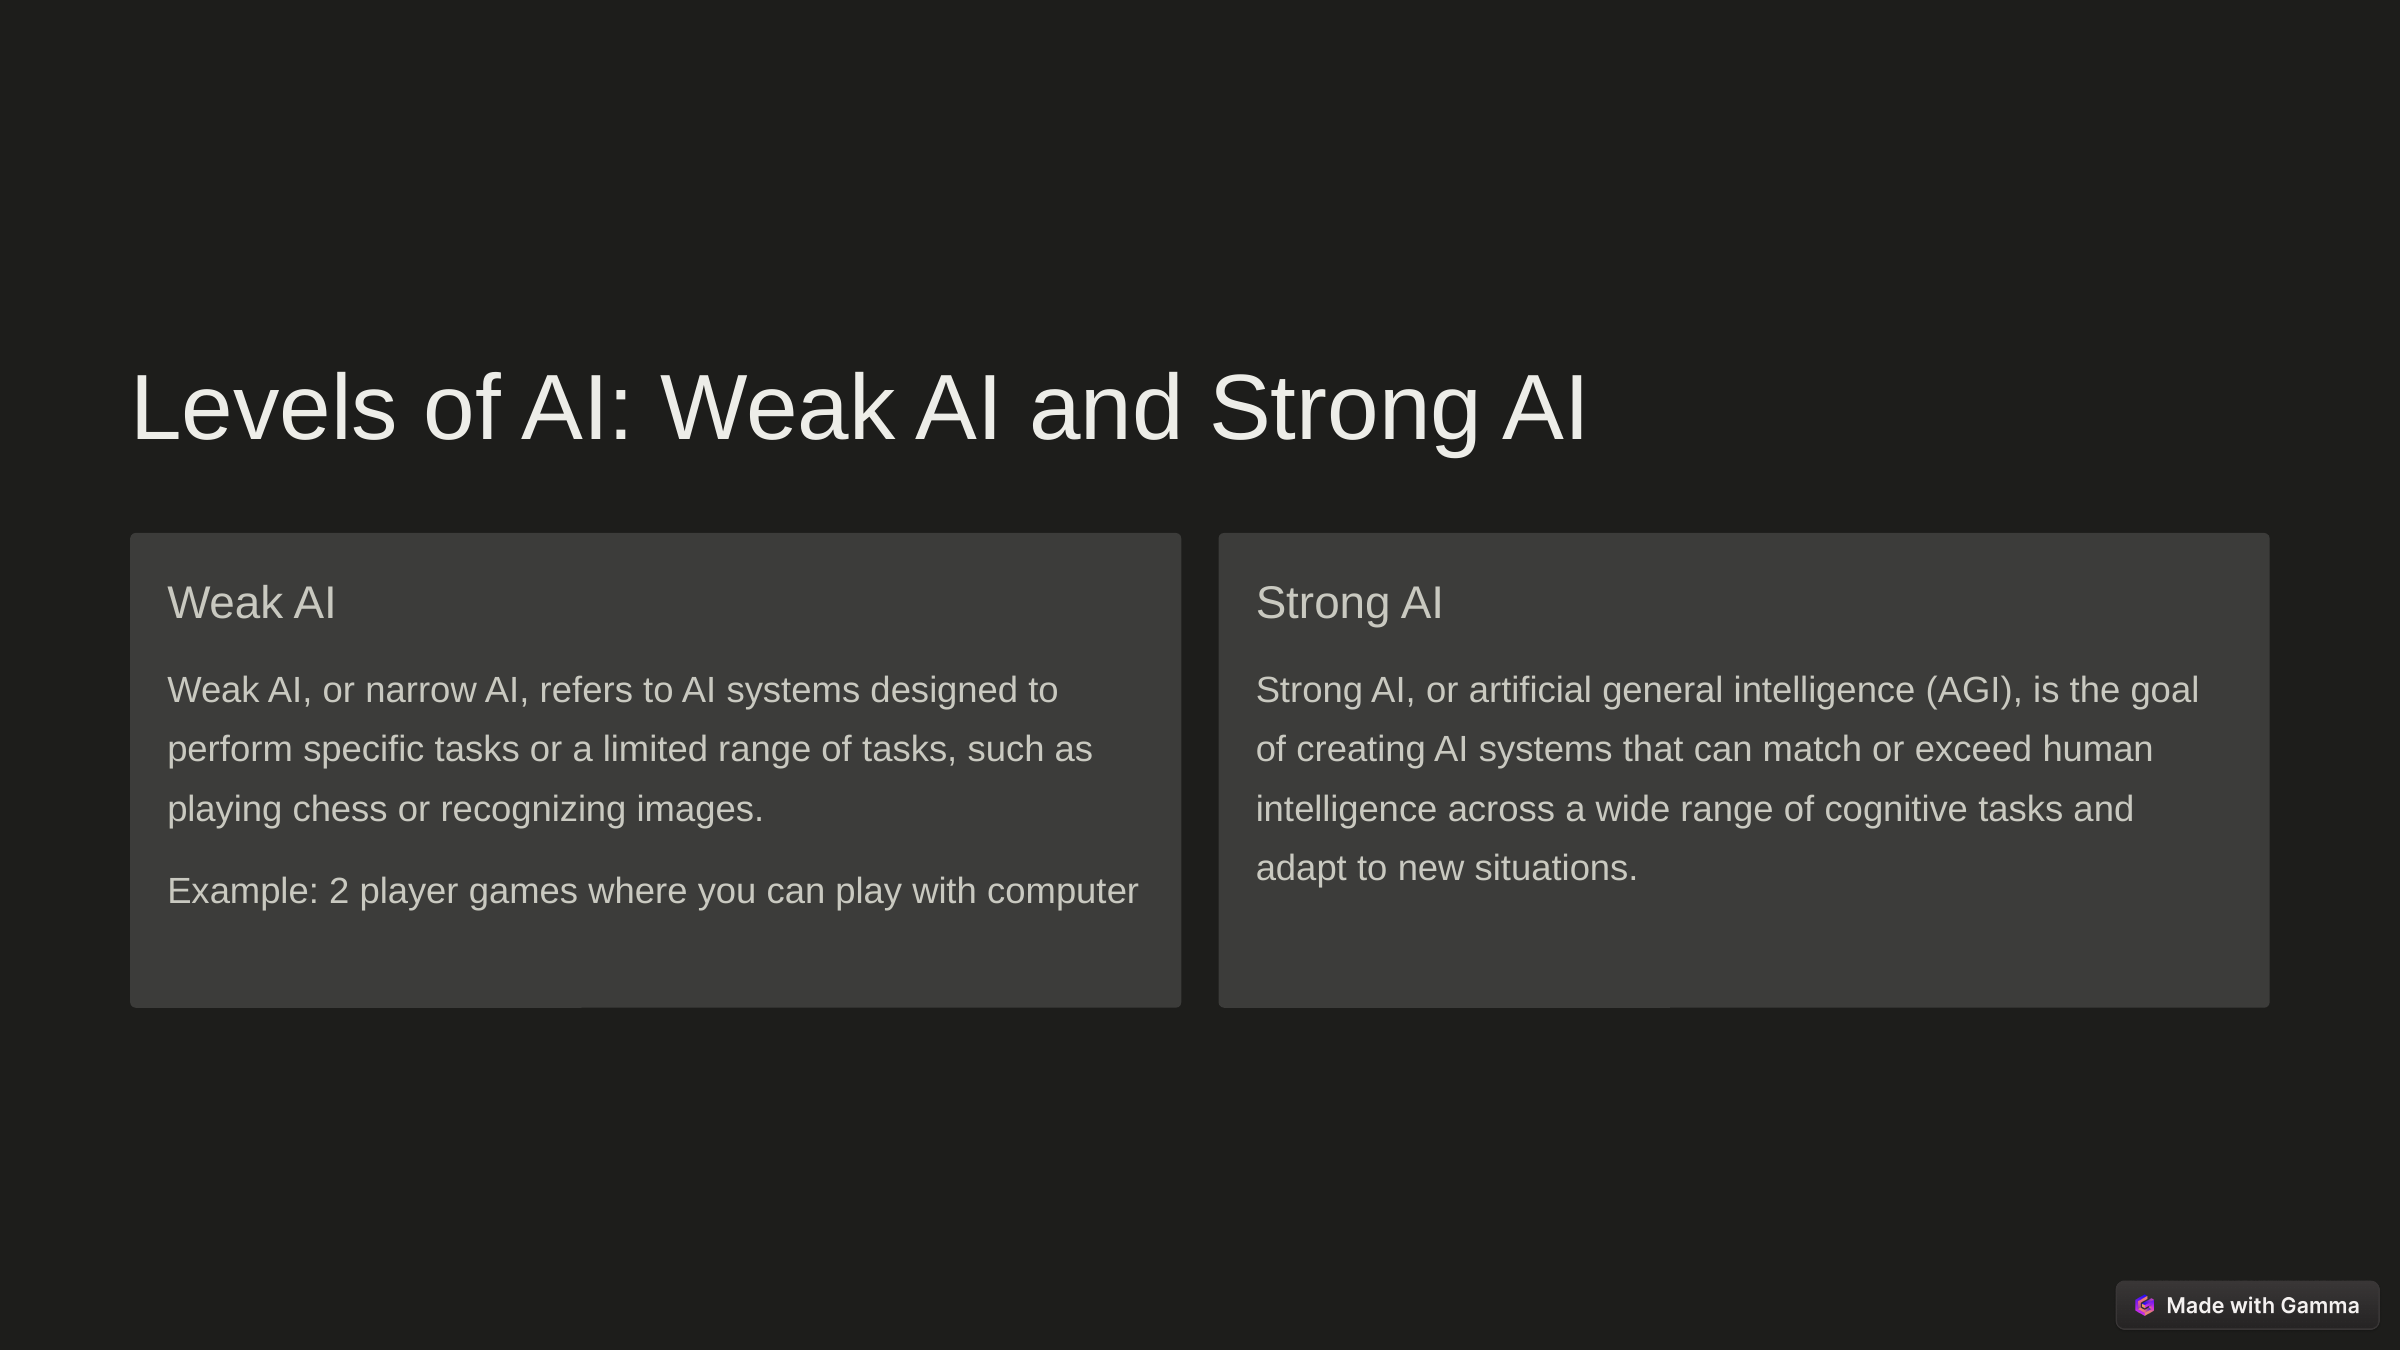

Levels of AI: Weak AI and Strong AI

Weak AI
Strong AI
Weak AI, or narrow AI, refers to AI systems designed to perform specific tasks or a limited range of tasks, such as playing chess or recognizing images.
Strong AI, or artificial general intelligence (AGI), is the goal of creating AI systems that can match or exceed human intelligence across a wide range of cognitive tasks and adapt to new situations.
Example: 2 player games where you can play with computer